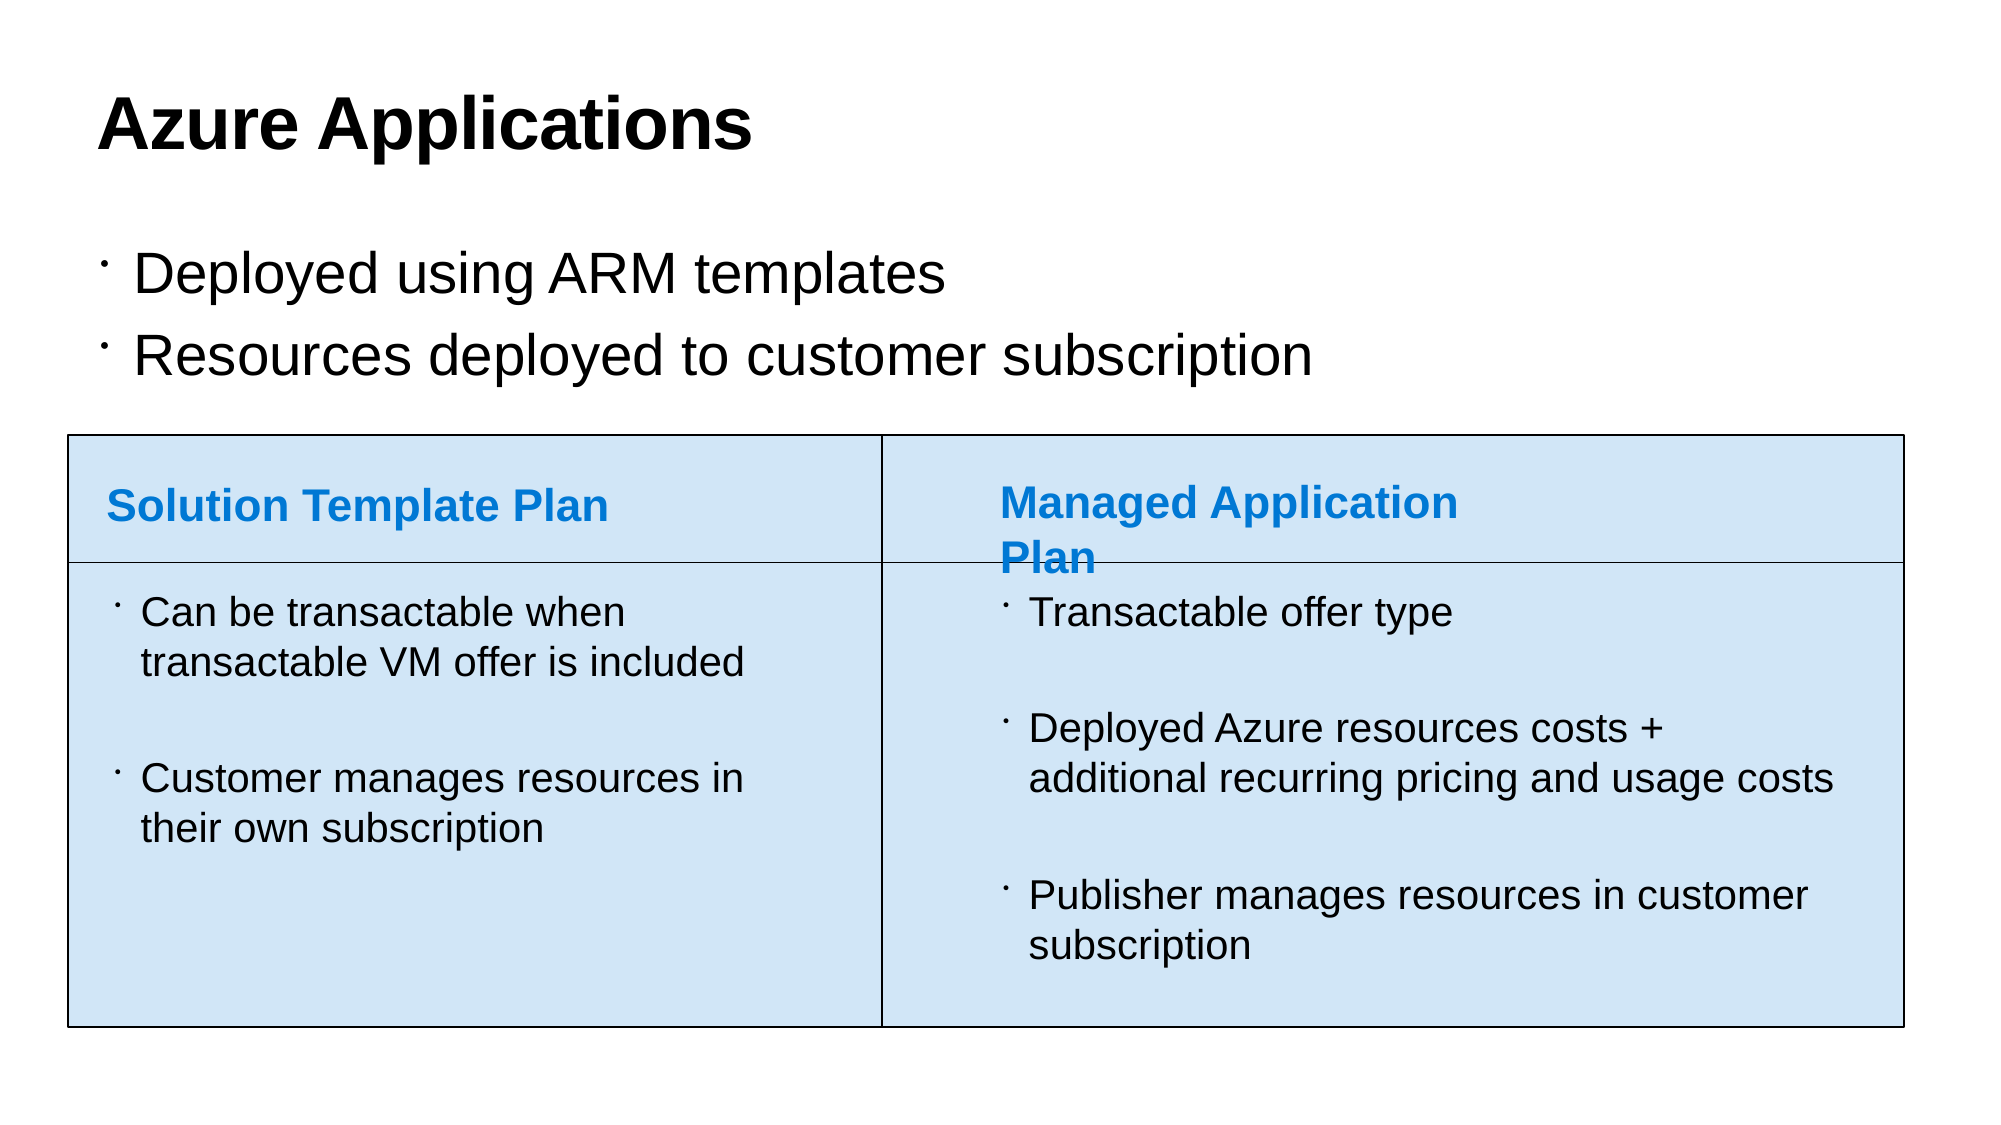

# Azure Applications
Deployed using ARM templates
Resources deployed to customer subscription

Managed Application Plan
Solution Template Plan
Can be transactable when transactable VM offer is included

Customer manages resources in their own subscription
Transactable offer type

Deployed Azure resources costs + additional recurring pricing and usage costs

Publisher manages resources in customer subscription